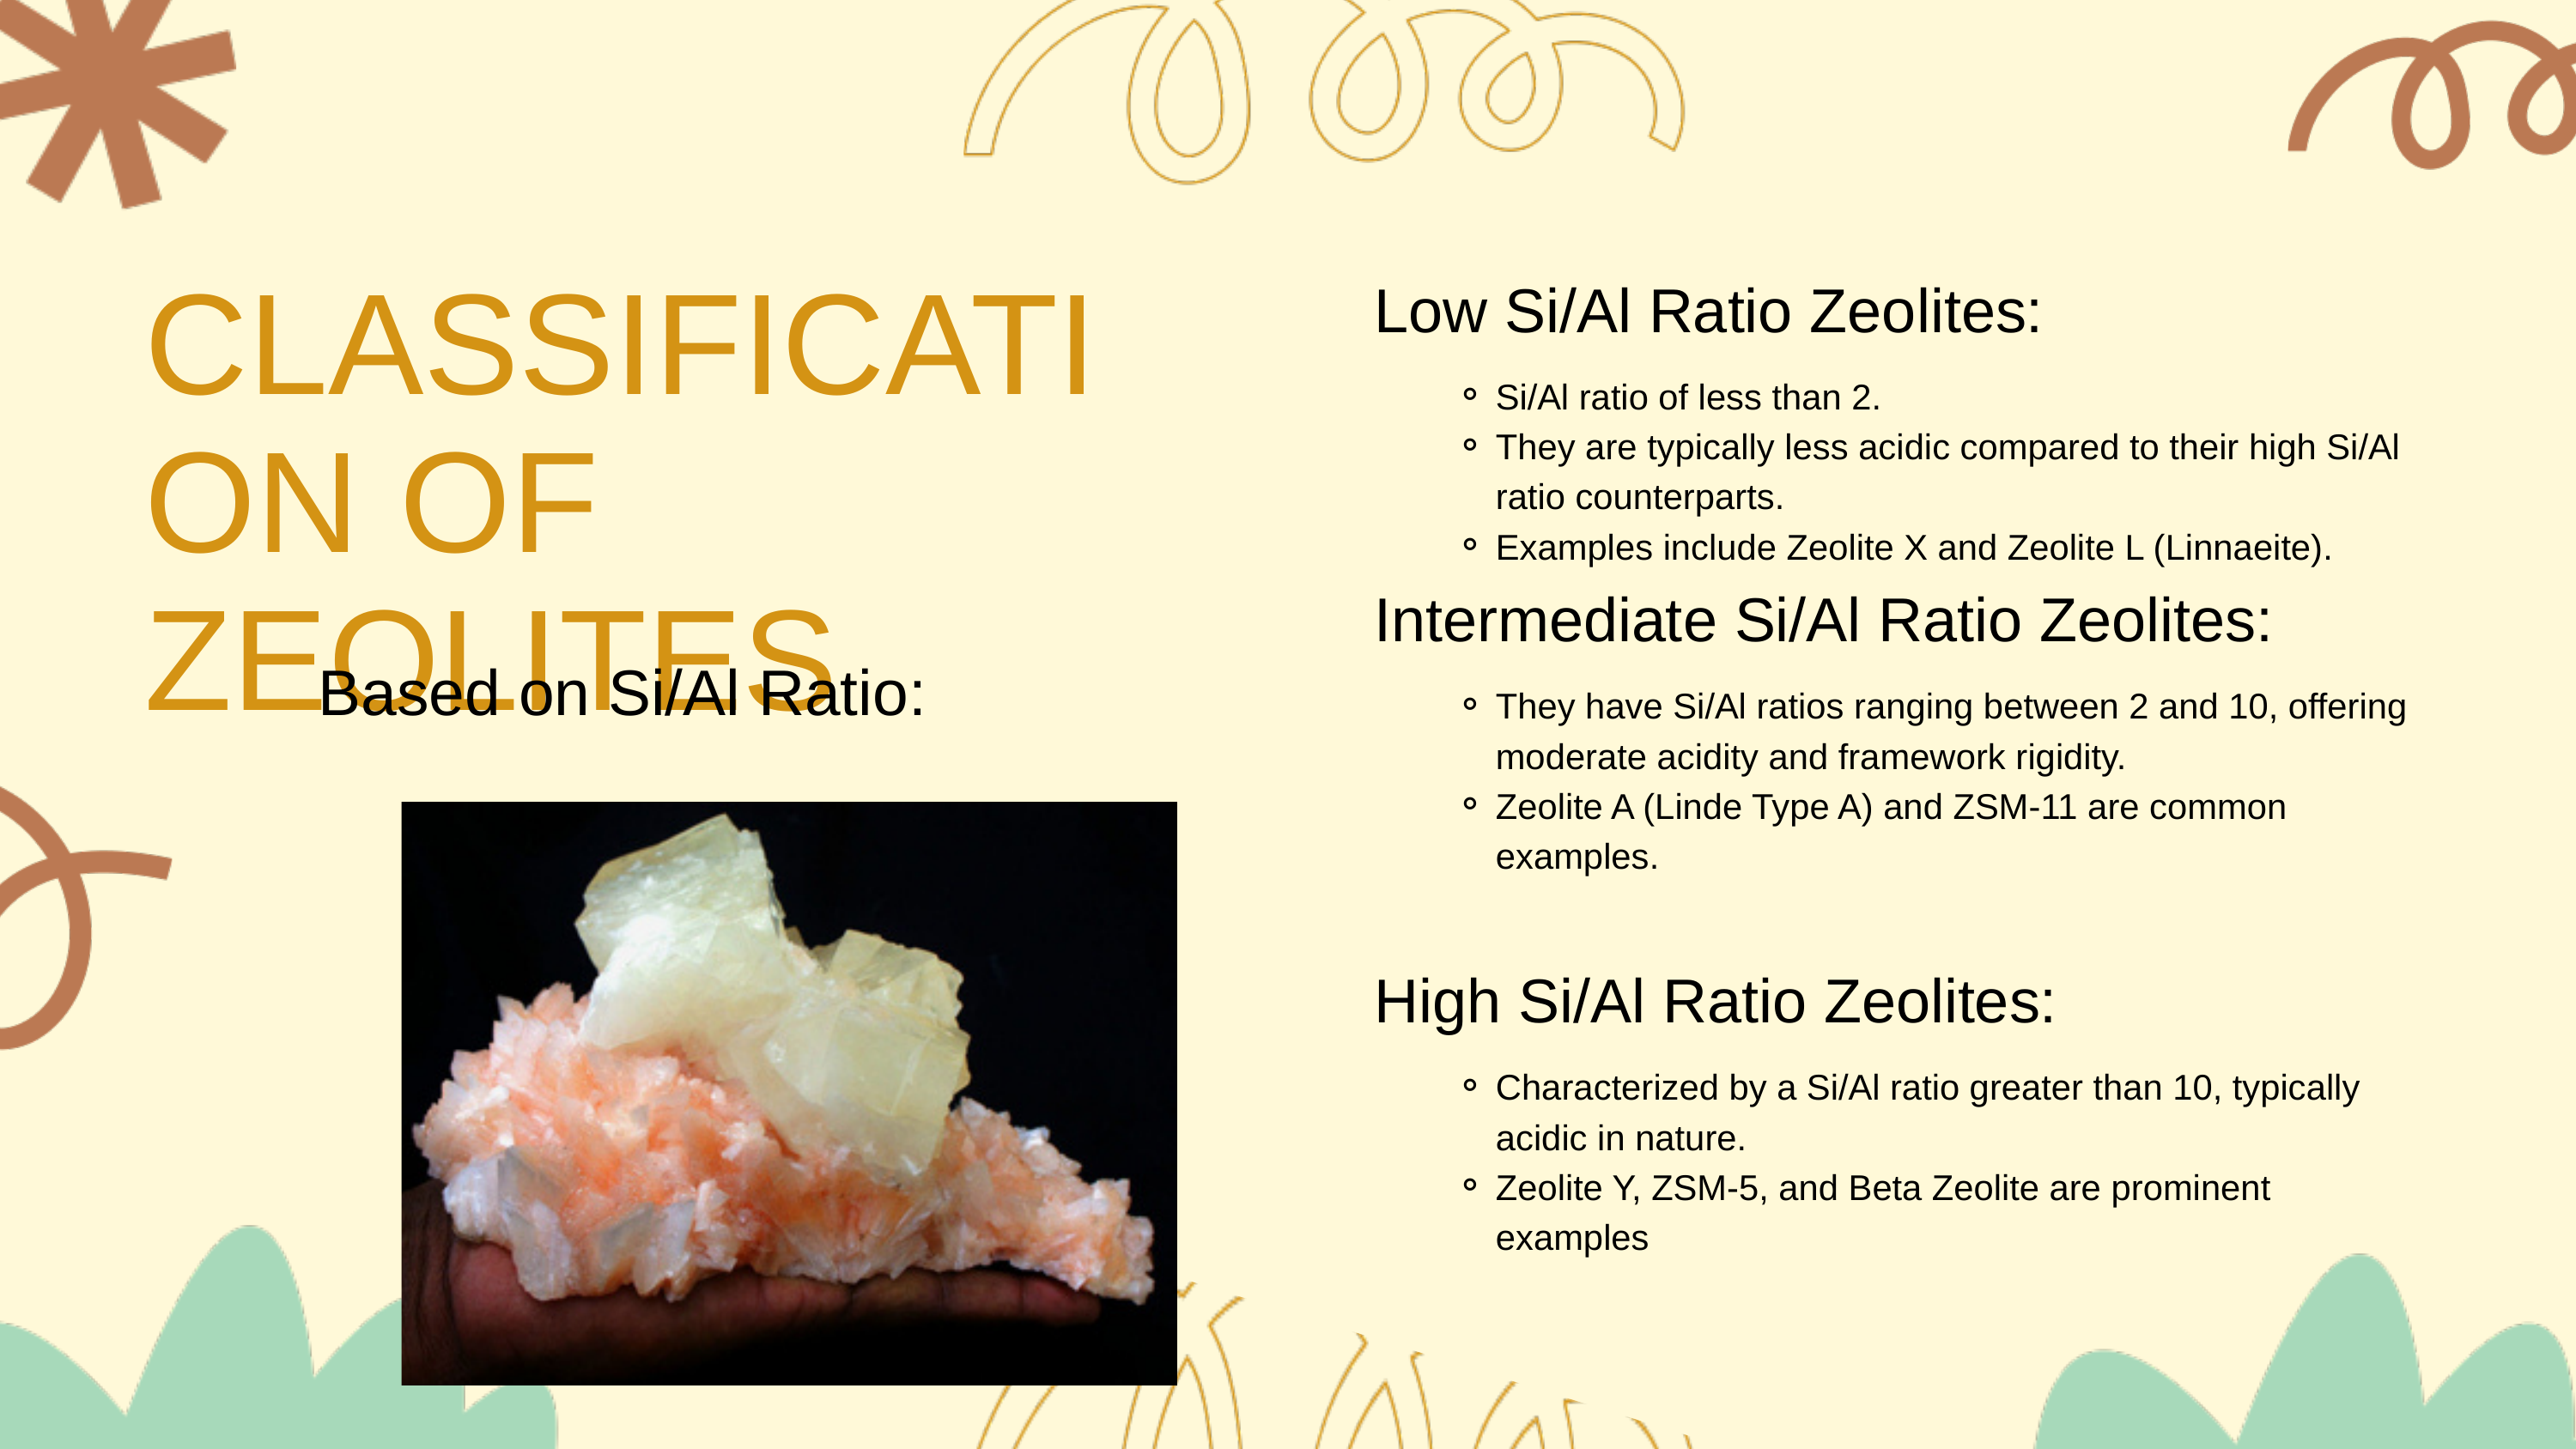

CLASSIFICATION OF ZEOLITES
Low Si/Al Ratio Zeolites:
Si/Al ratio of less than 2.
They are typically less acidic compared to their high Si/Al ratio counterparts.
Examples include Zeolite X and Zeolite L (Linnaeite).
Intermediate Si/Al Ratio Zeolites:
They have Si/Al ratios ranging between 2 and 10, offering moderate acidity and framework rigidity.
Zeolite A (Linde Type A) and ZSM-11 are common examples.
Based on Si/Al Ratio:

High Si/Al Ratio Zeolites:
Characterized by a Si/Al ratio greater than 10, typically acidic in nature.
Zeolite Y, ZSM-5, and Beta Zeolite are prominent examples